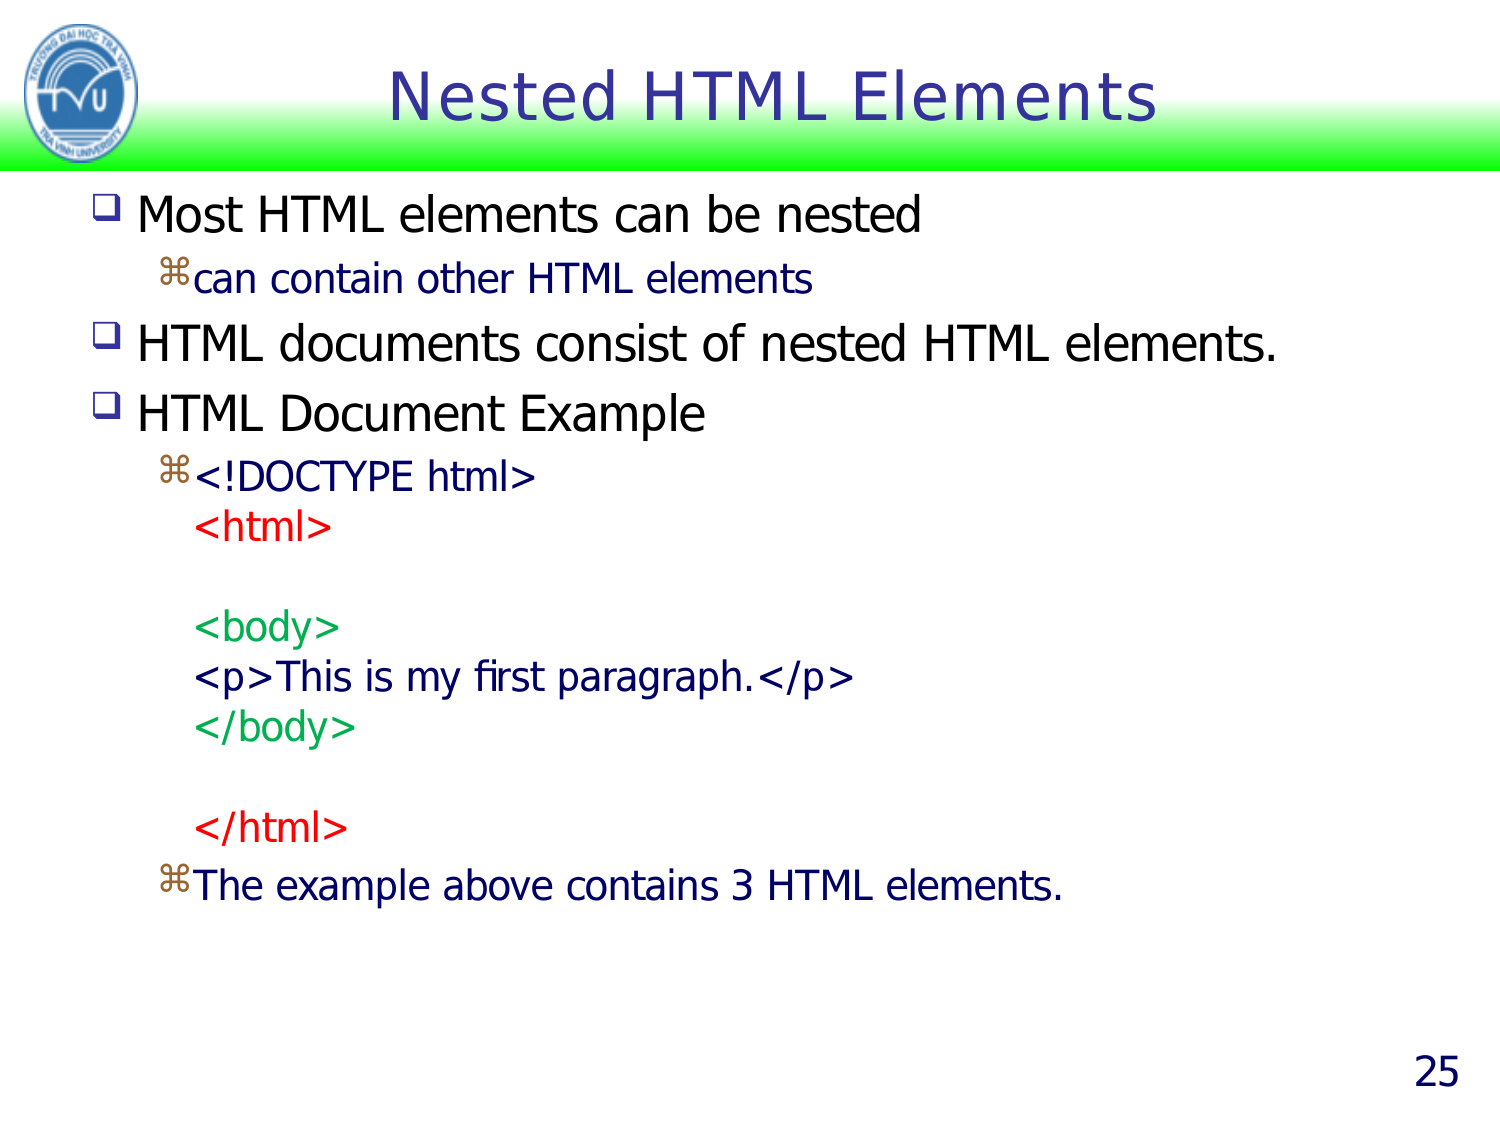

# Nested HTML Elements
Most HTML elements can be nested
can contain other HTML elements
HTML documents consist of nested HTML elements.
HTML Document Example
<!DOCTYPE html>
<html>
<body>
<p>This is my first paragraph.</p>
</body>
</html>
The example above contains 3 HTML elements.
25